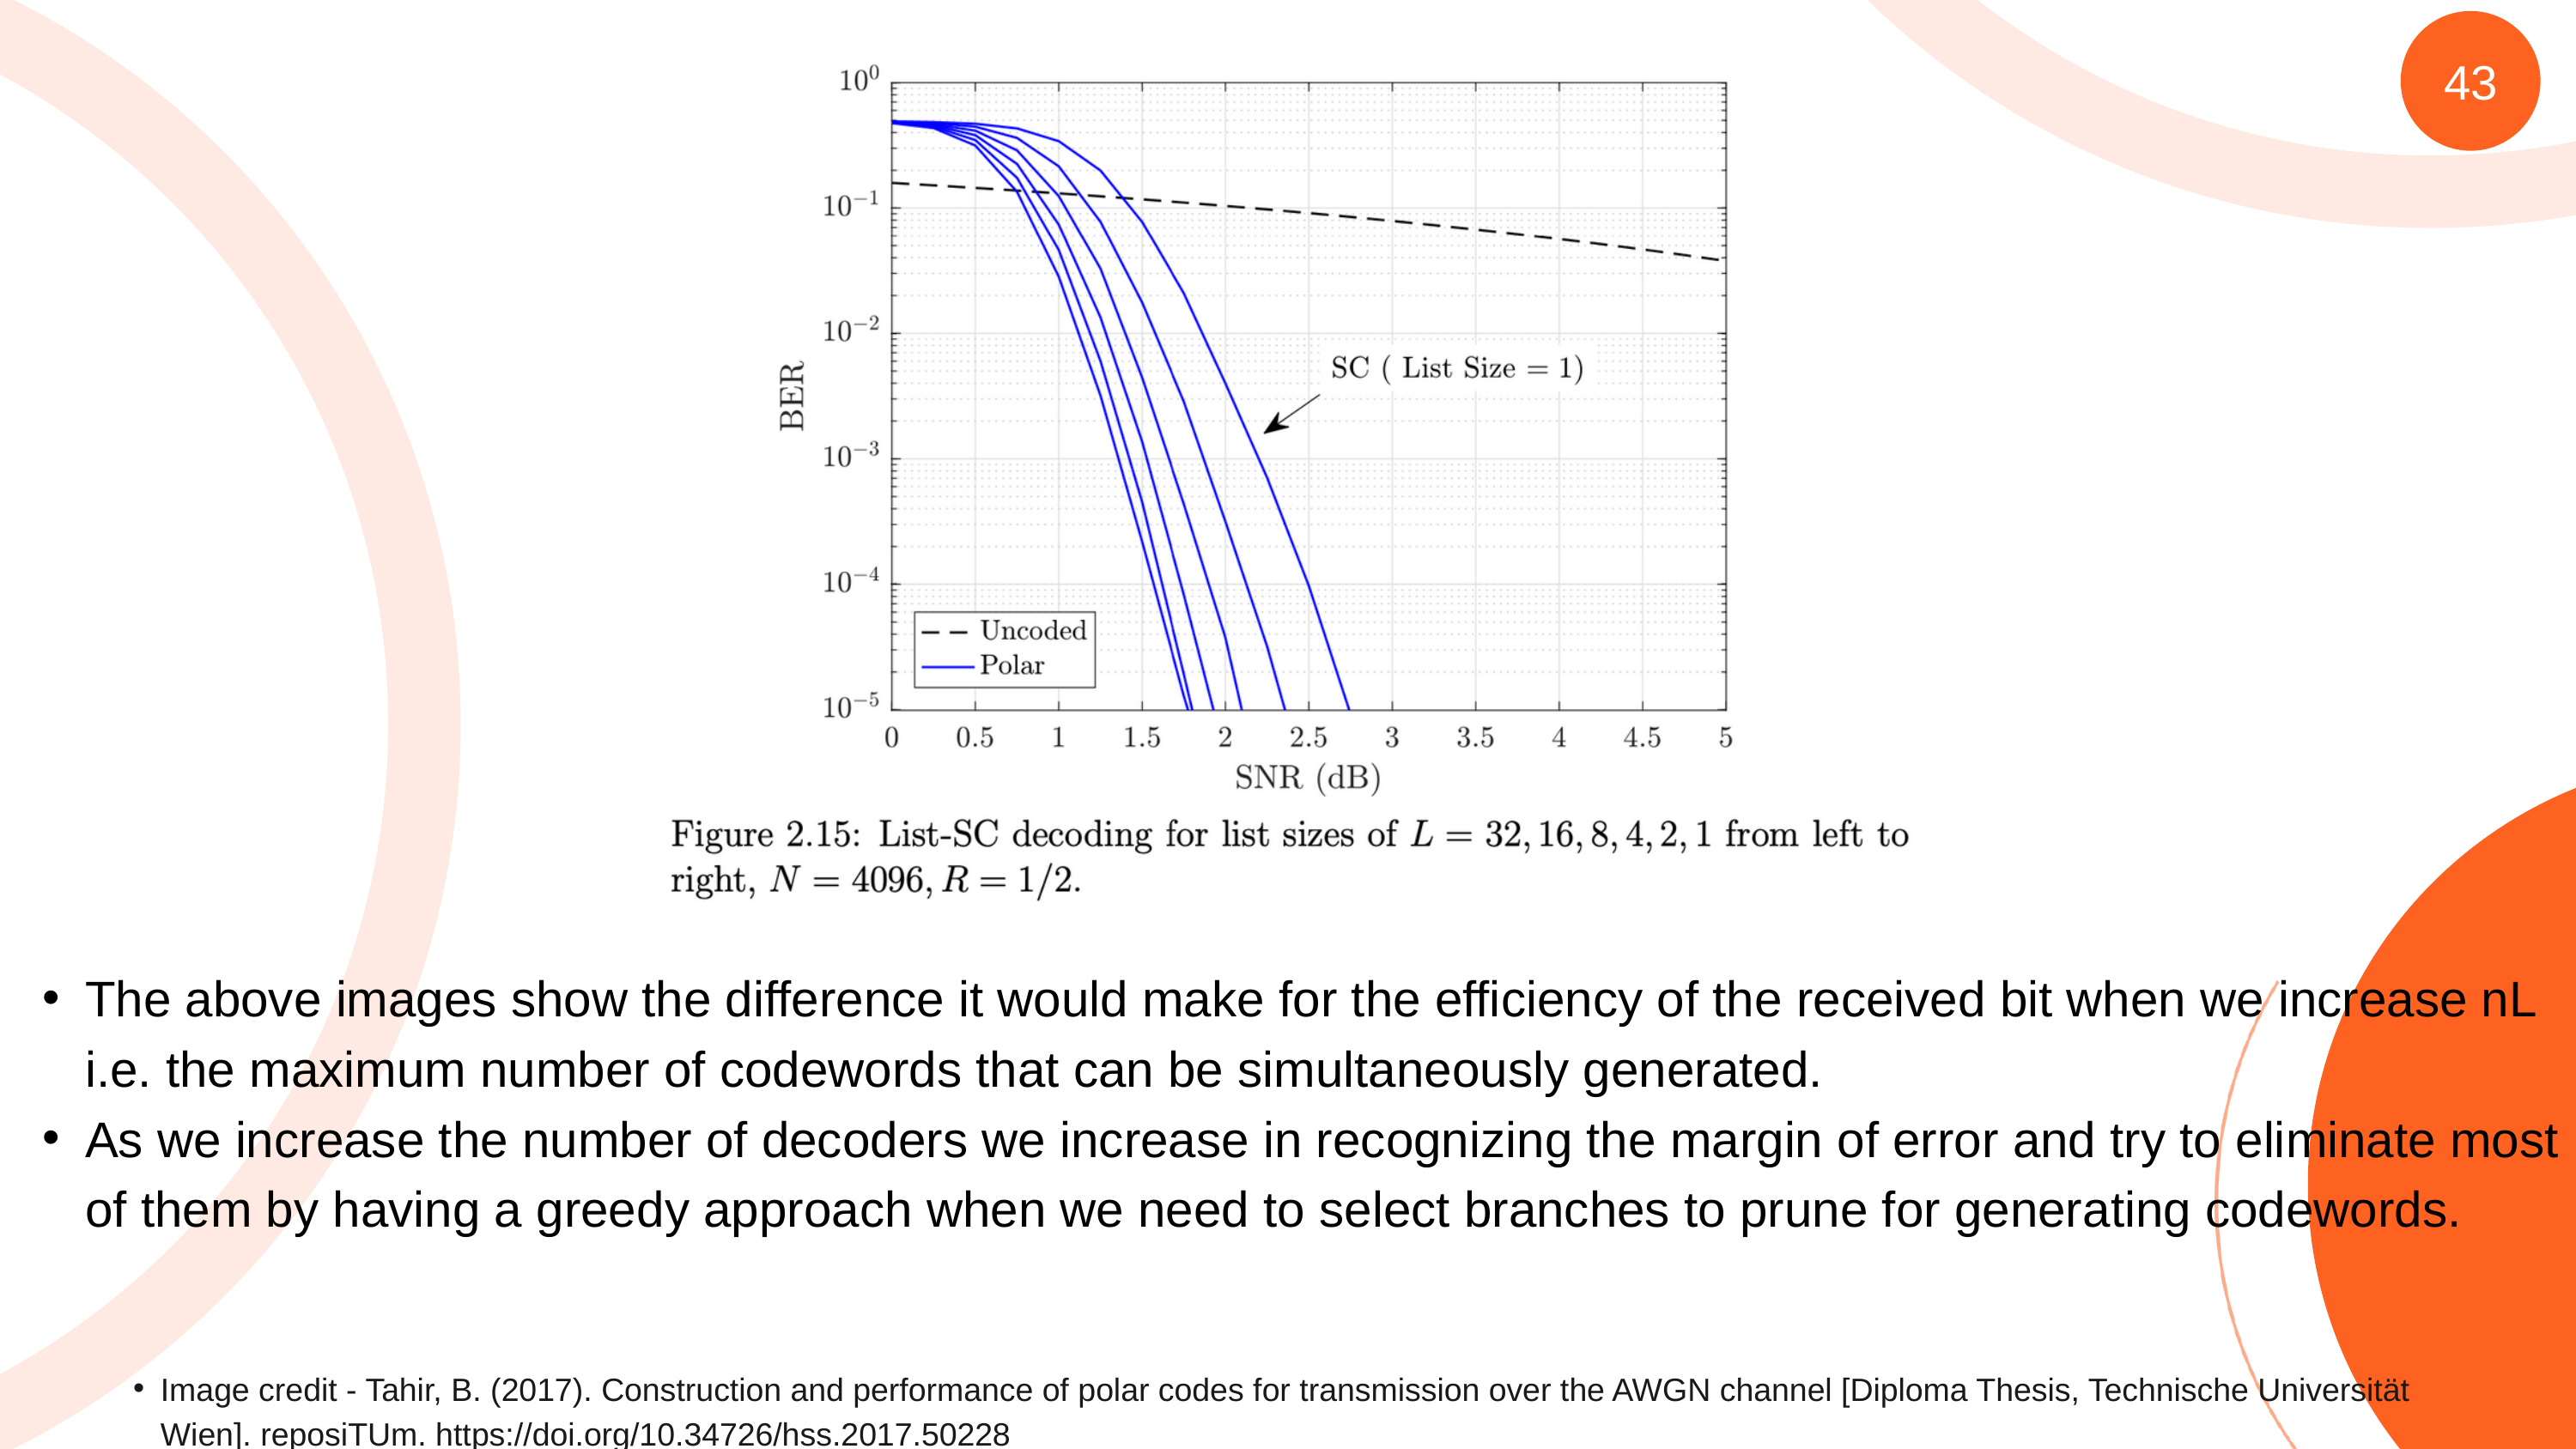

43

The above images show the difference it would make for the efficiency of the received bit when we increase nL i.e. the maximum number of codewords that can be simultaneously generated.
As we increase the number of decoders we increase in recognizing the margin of error and try to eliminate most of them by having a greedy approach when we need to select branches to prune for generating codewords.
Image credit - Tahir, B. (2017). Construction and performance of polar codes for transmission over the AWGN channel [Diploma Thesis, Technische Universität Wien]. reposiTUm. https://doi.org/10.34726/hss.2017.50228